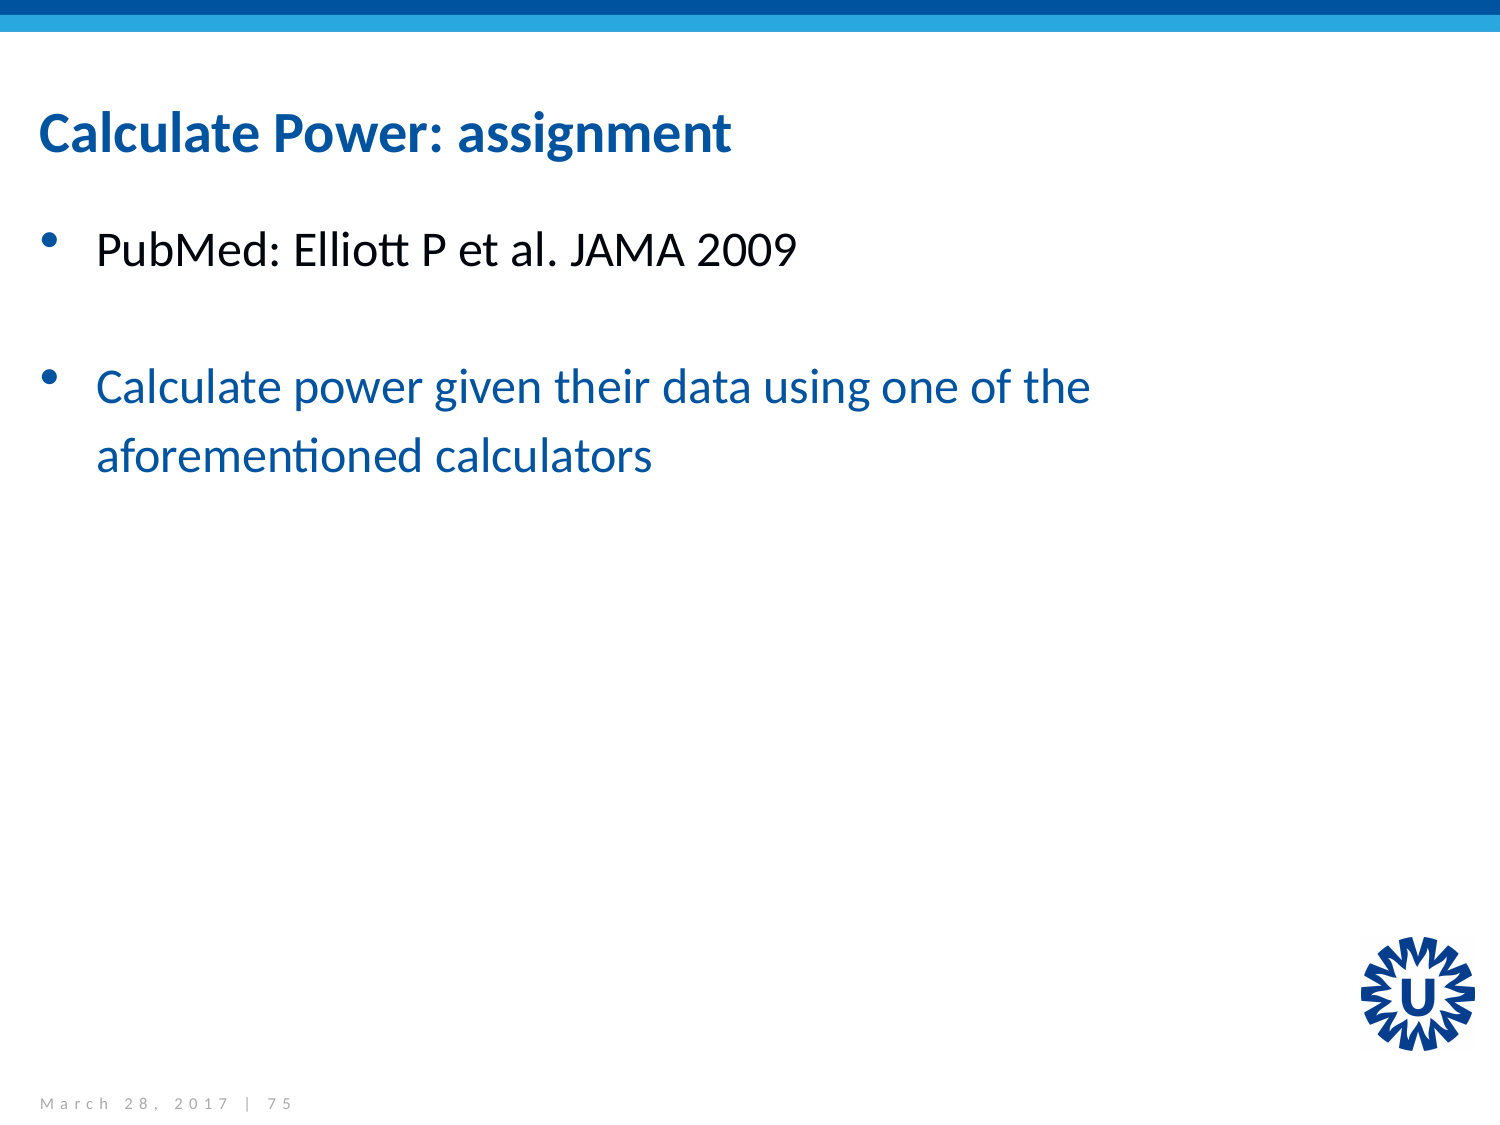

# Calculate Power: assignment
PubMed: Elliott P et al. JAMA 2009

Calculate power given their data using one of the aforementioned calculators

March 28, 2017 | 75